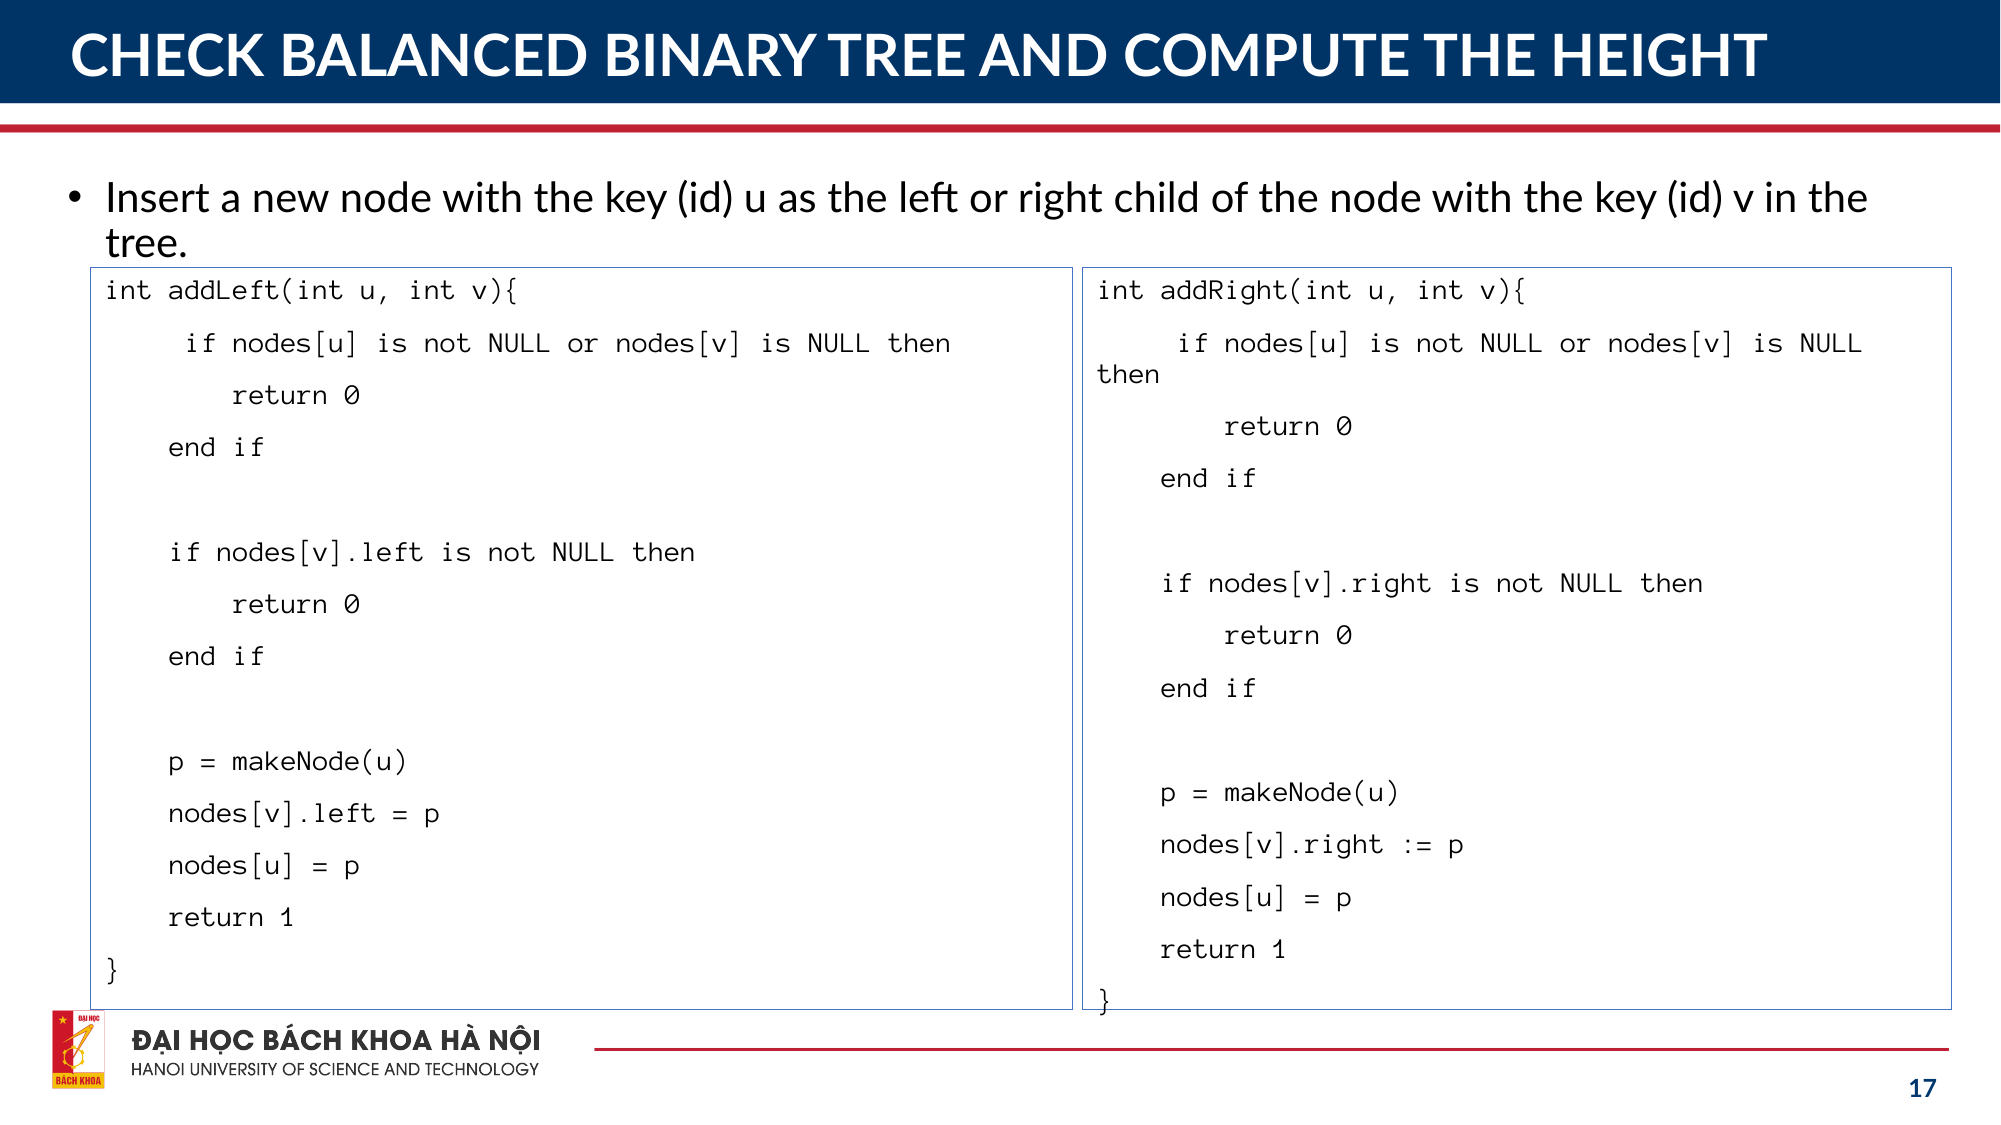

# CHECK BALANCED BINARY TREE AND COMPUTE THE HEIGHT
Insert a new node with the key (id) u as the left or right child of the node with the key (id) v in the tree.

int addLeft(int u, int v){
     if nodes[u] is not NULL or nodes[v] is NULL then
        return 0
    end if

    if nodes[v].left is not NULL then
        return 0
    end if

    p = makeNode(u)
    nodes[v].left = p
    nodes[u] = p
    return 1
}
int addRight(int u, int v){
     if nodes[u] is not NULL or nodes[v] is NULL then
        return 0
    end if

    if nodes[v].right is not NULL then
        return 0
    end if

    p = makeNode(u)
    nodes[v].right := p
    nodes[u] = p
    return 1
}
17